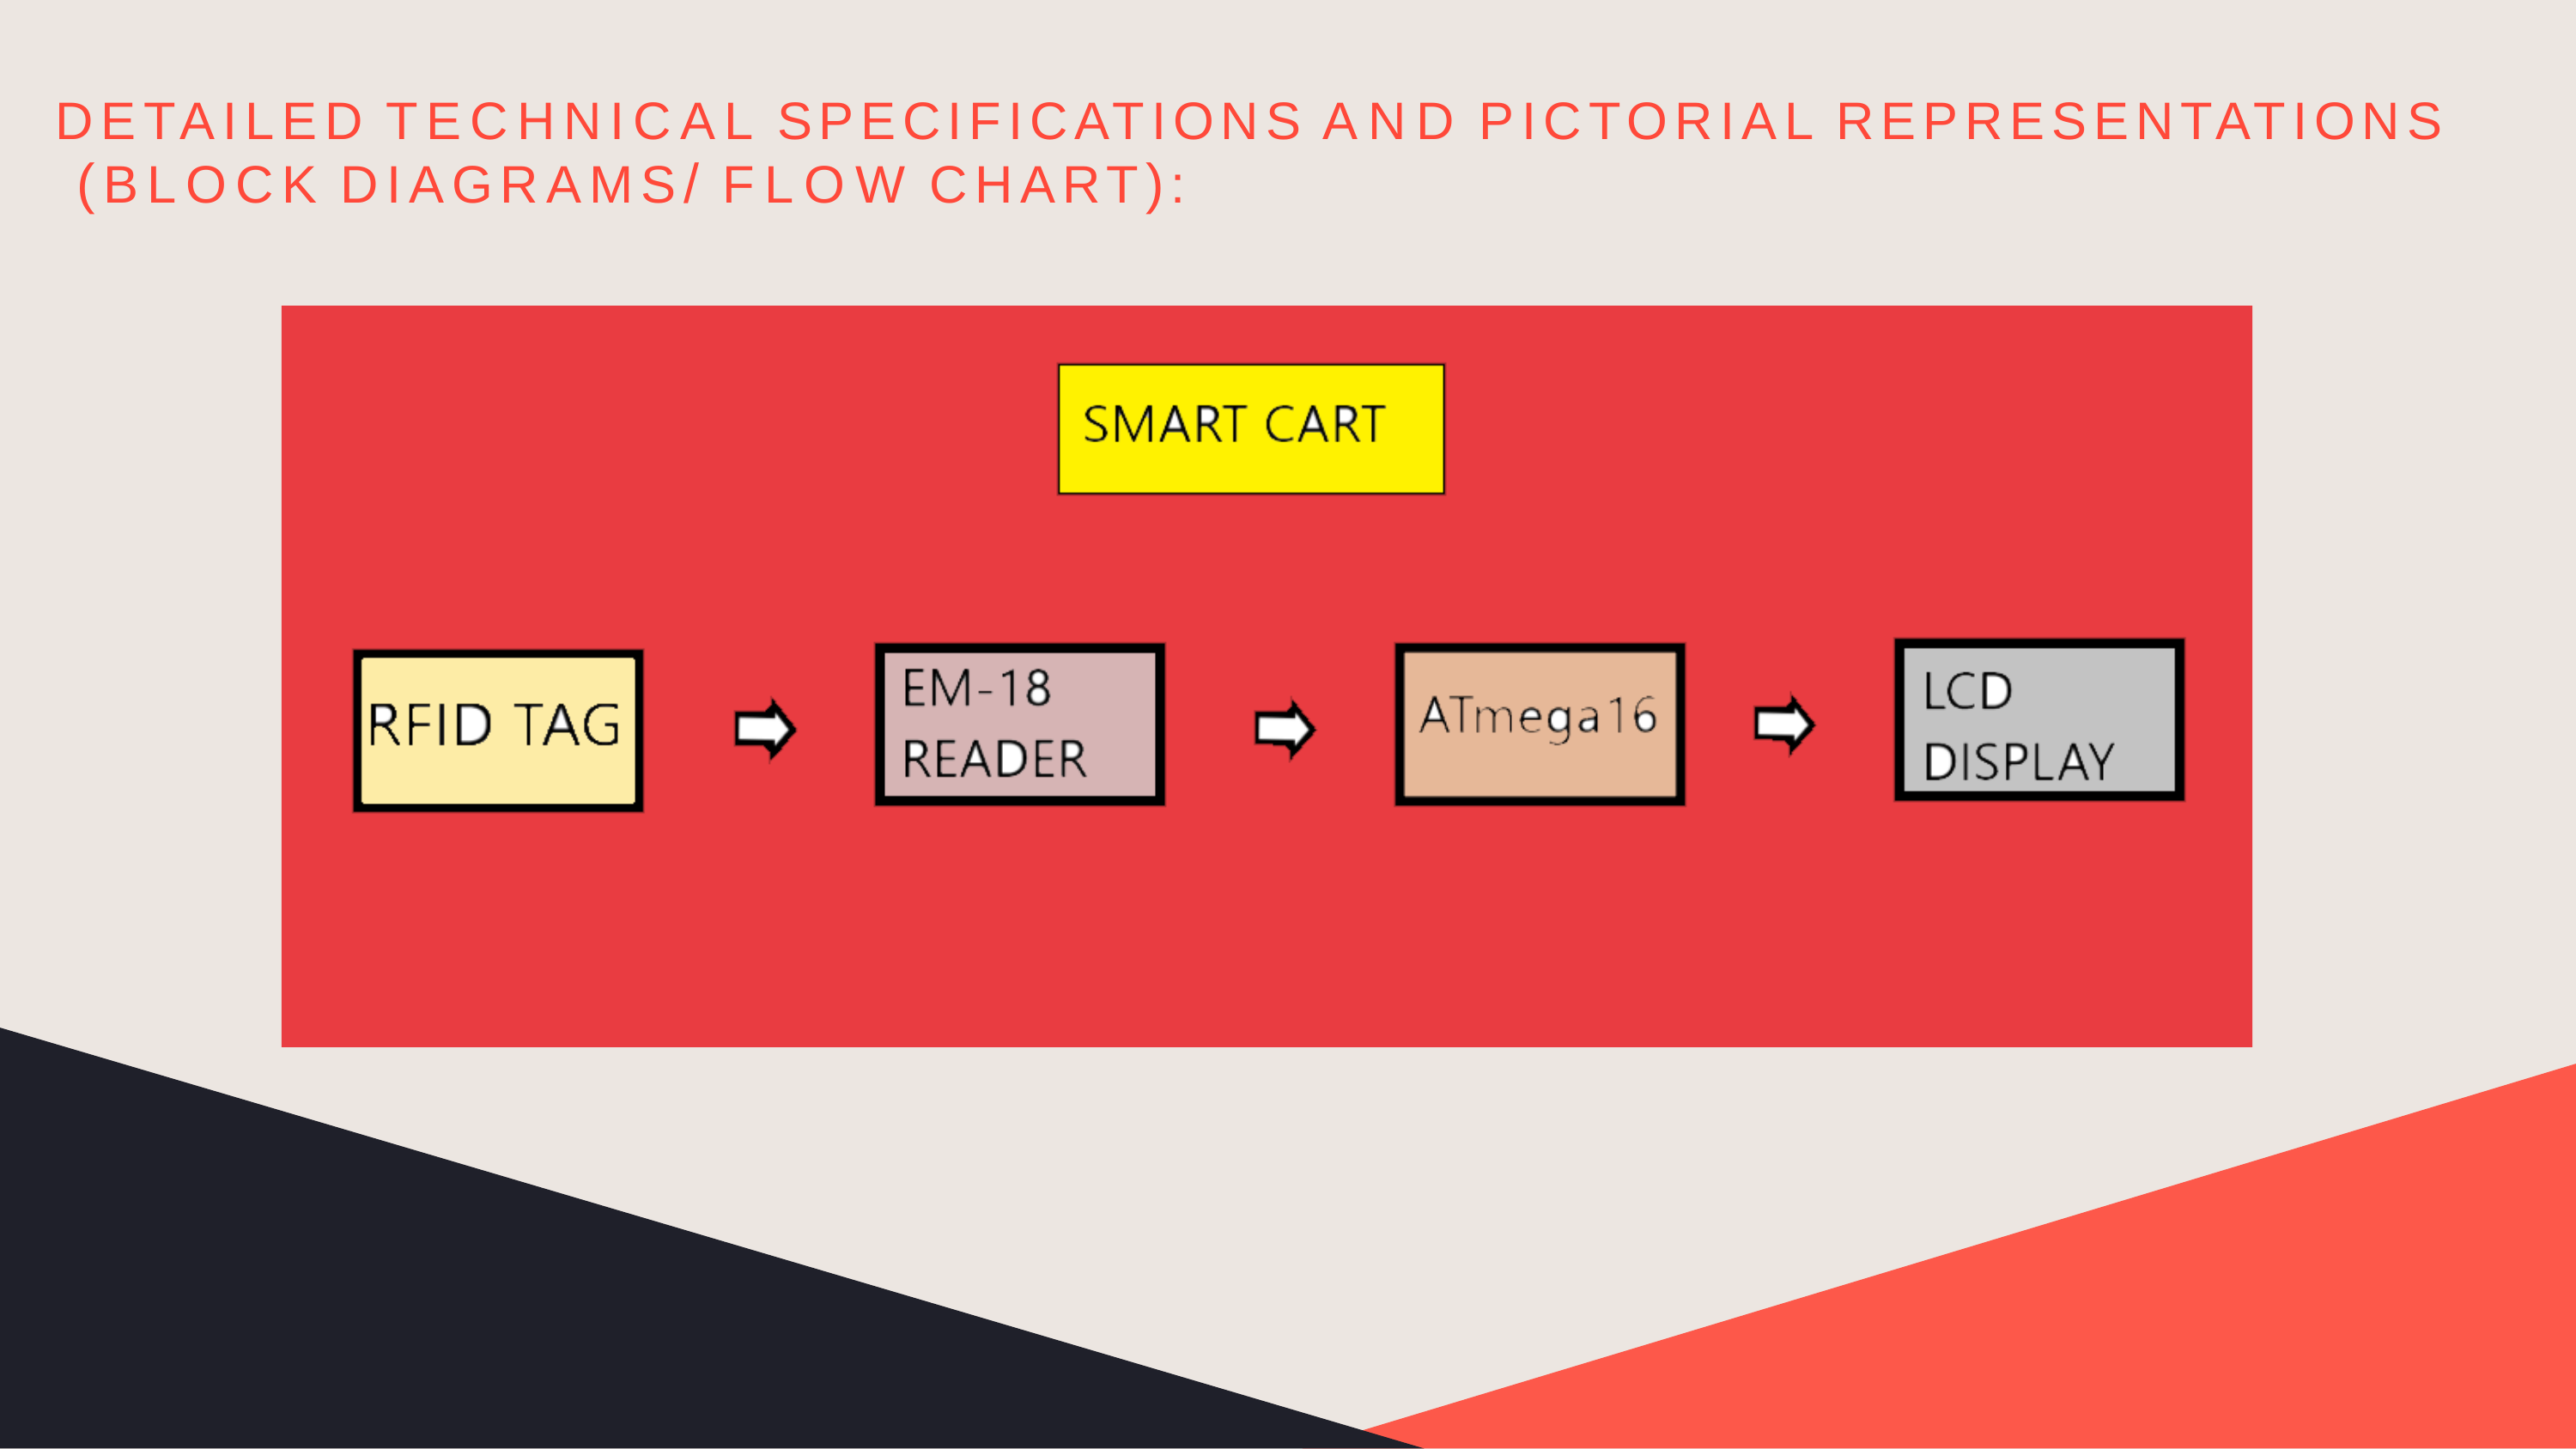

# DETAILED TECHNICAL SPECIFICATIONS AND PICTORIAL REPRESENTATIONS  (BLOCK DIAGRAMS/ FLOW CHART):